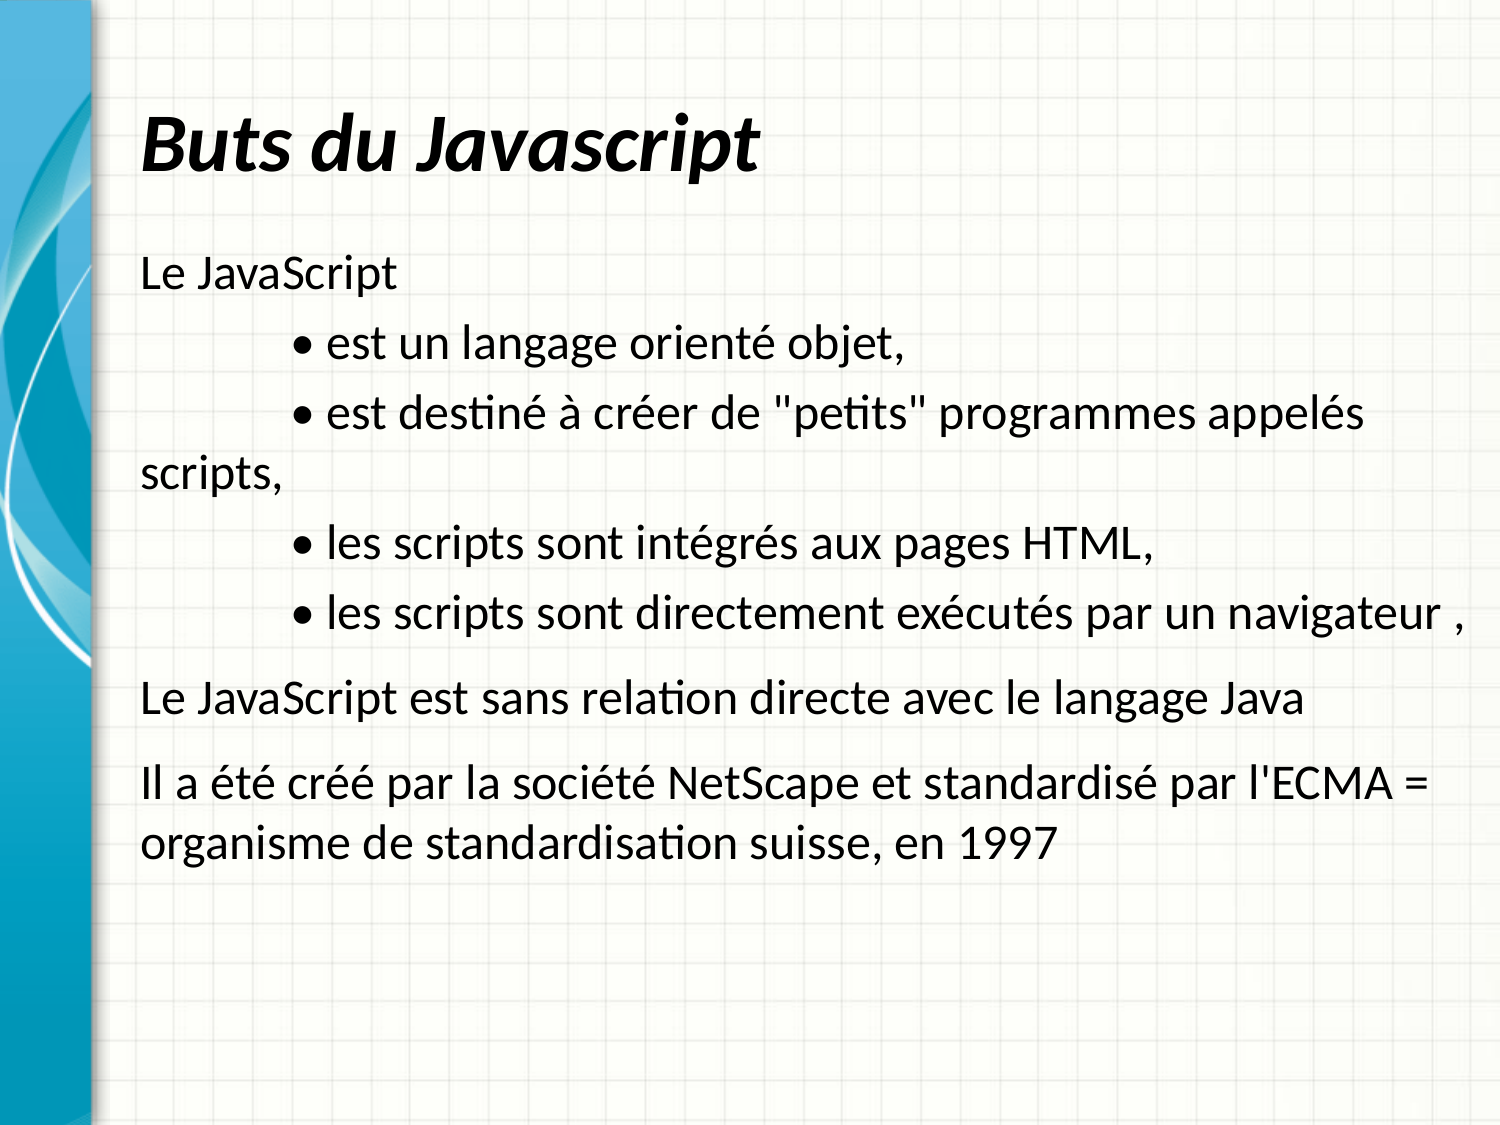

# Buts du Javascript
Le JavaScript
	• est un langage orienté objet,
	• est destiné à créer de "petits" programmes appelés scripts,
	• les scripts sont intégrés aux pages HTML,
	• les scripts sont directement exécutés par un navigateur ,
Le JavaScript est sans relation directe avec le langage Java
Il a été créé par la société NetScape et standardisé par l'ECMA = organisme de standardisation suisse, en 1997